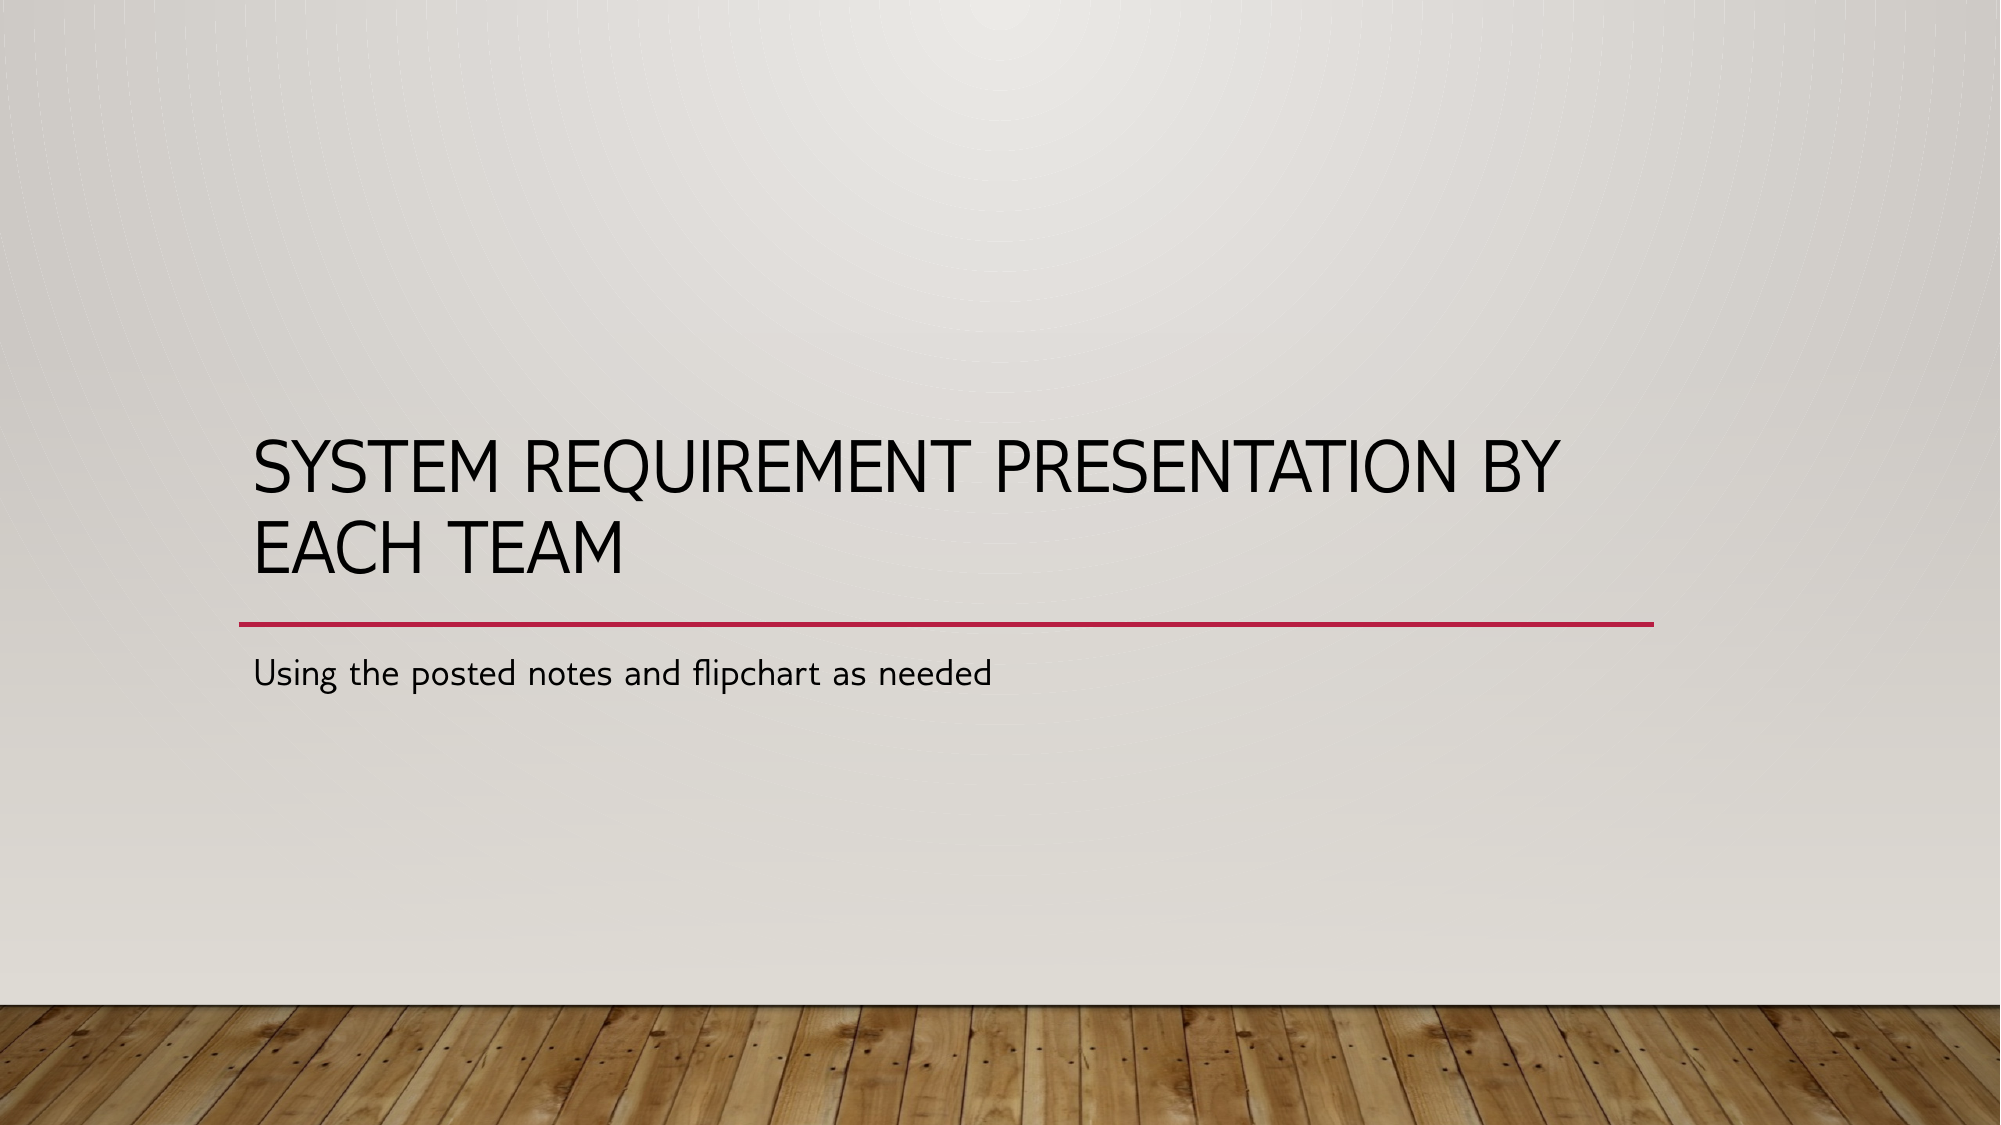

# system requirement presentation by each team
Using the posted notes and flipchart as needed